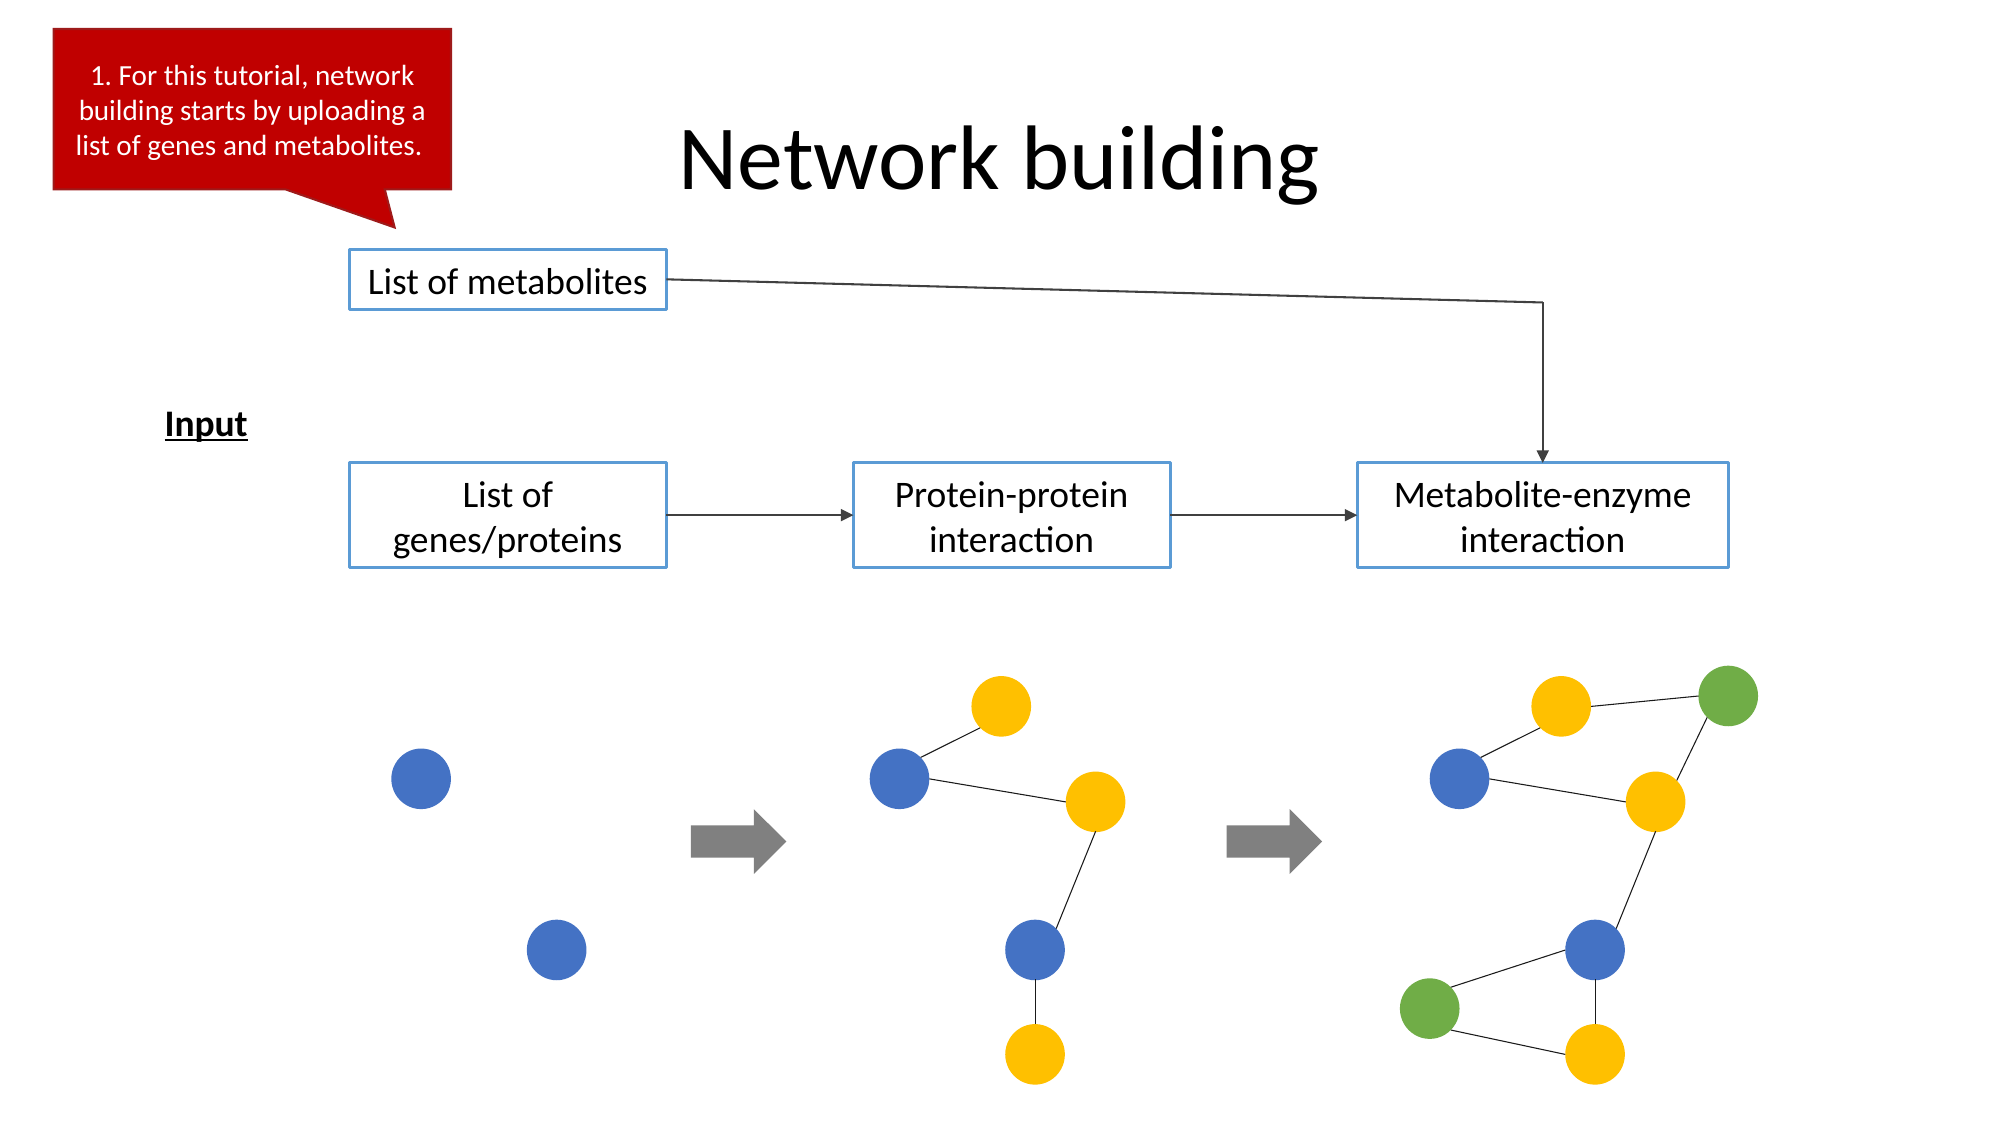

1. For this tutorial, network building starts by uploading a list of genes and metabolites.
# Network building
List of metabolites
Input
List of genes/proteins
Protein-protein interaction
Metabolite-enzyme interaction